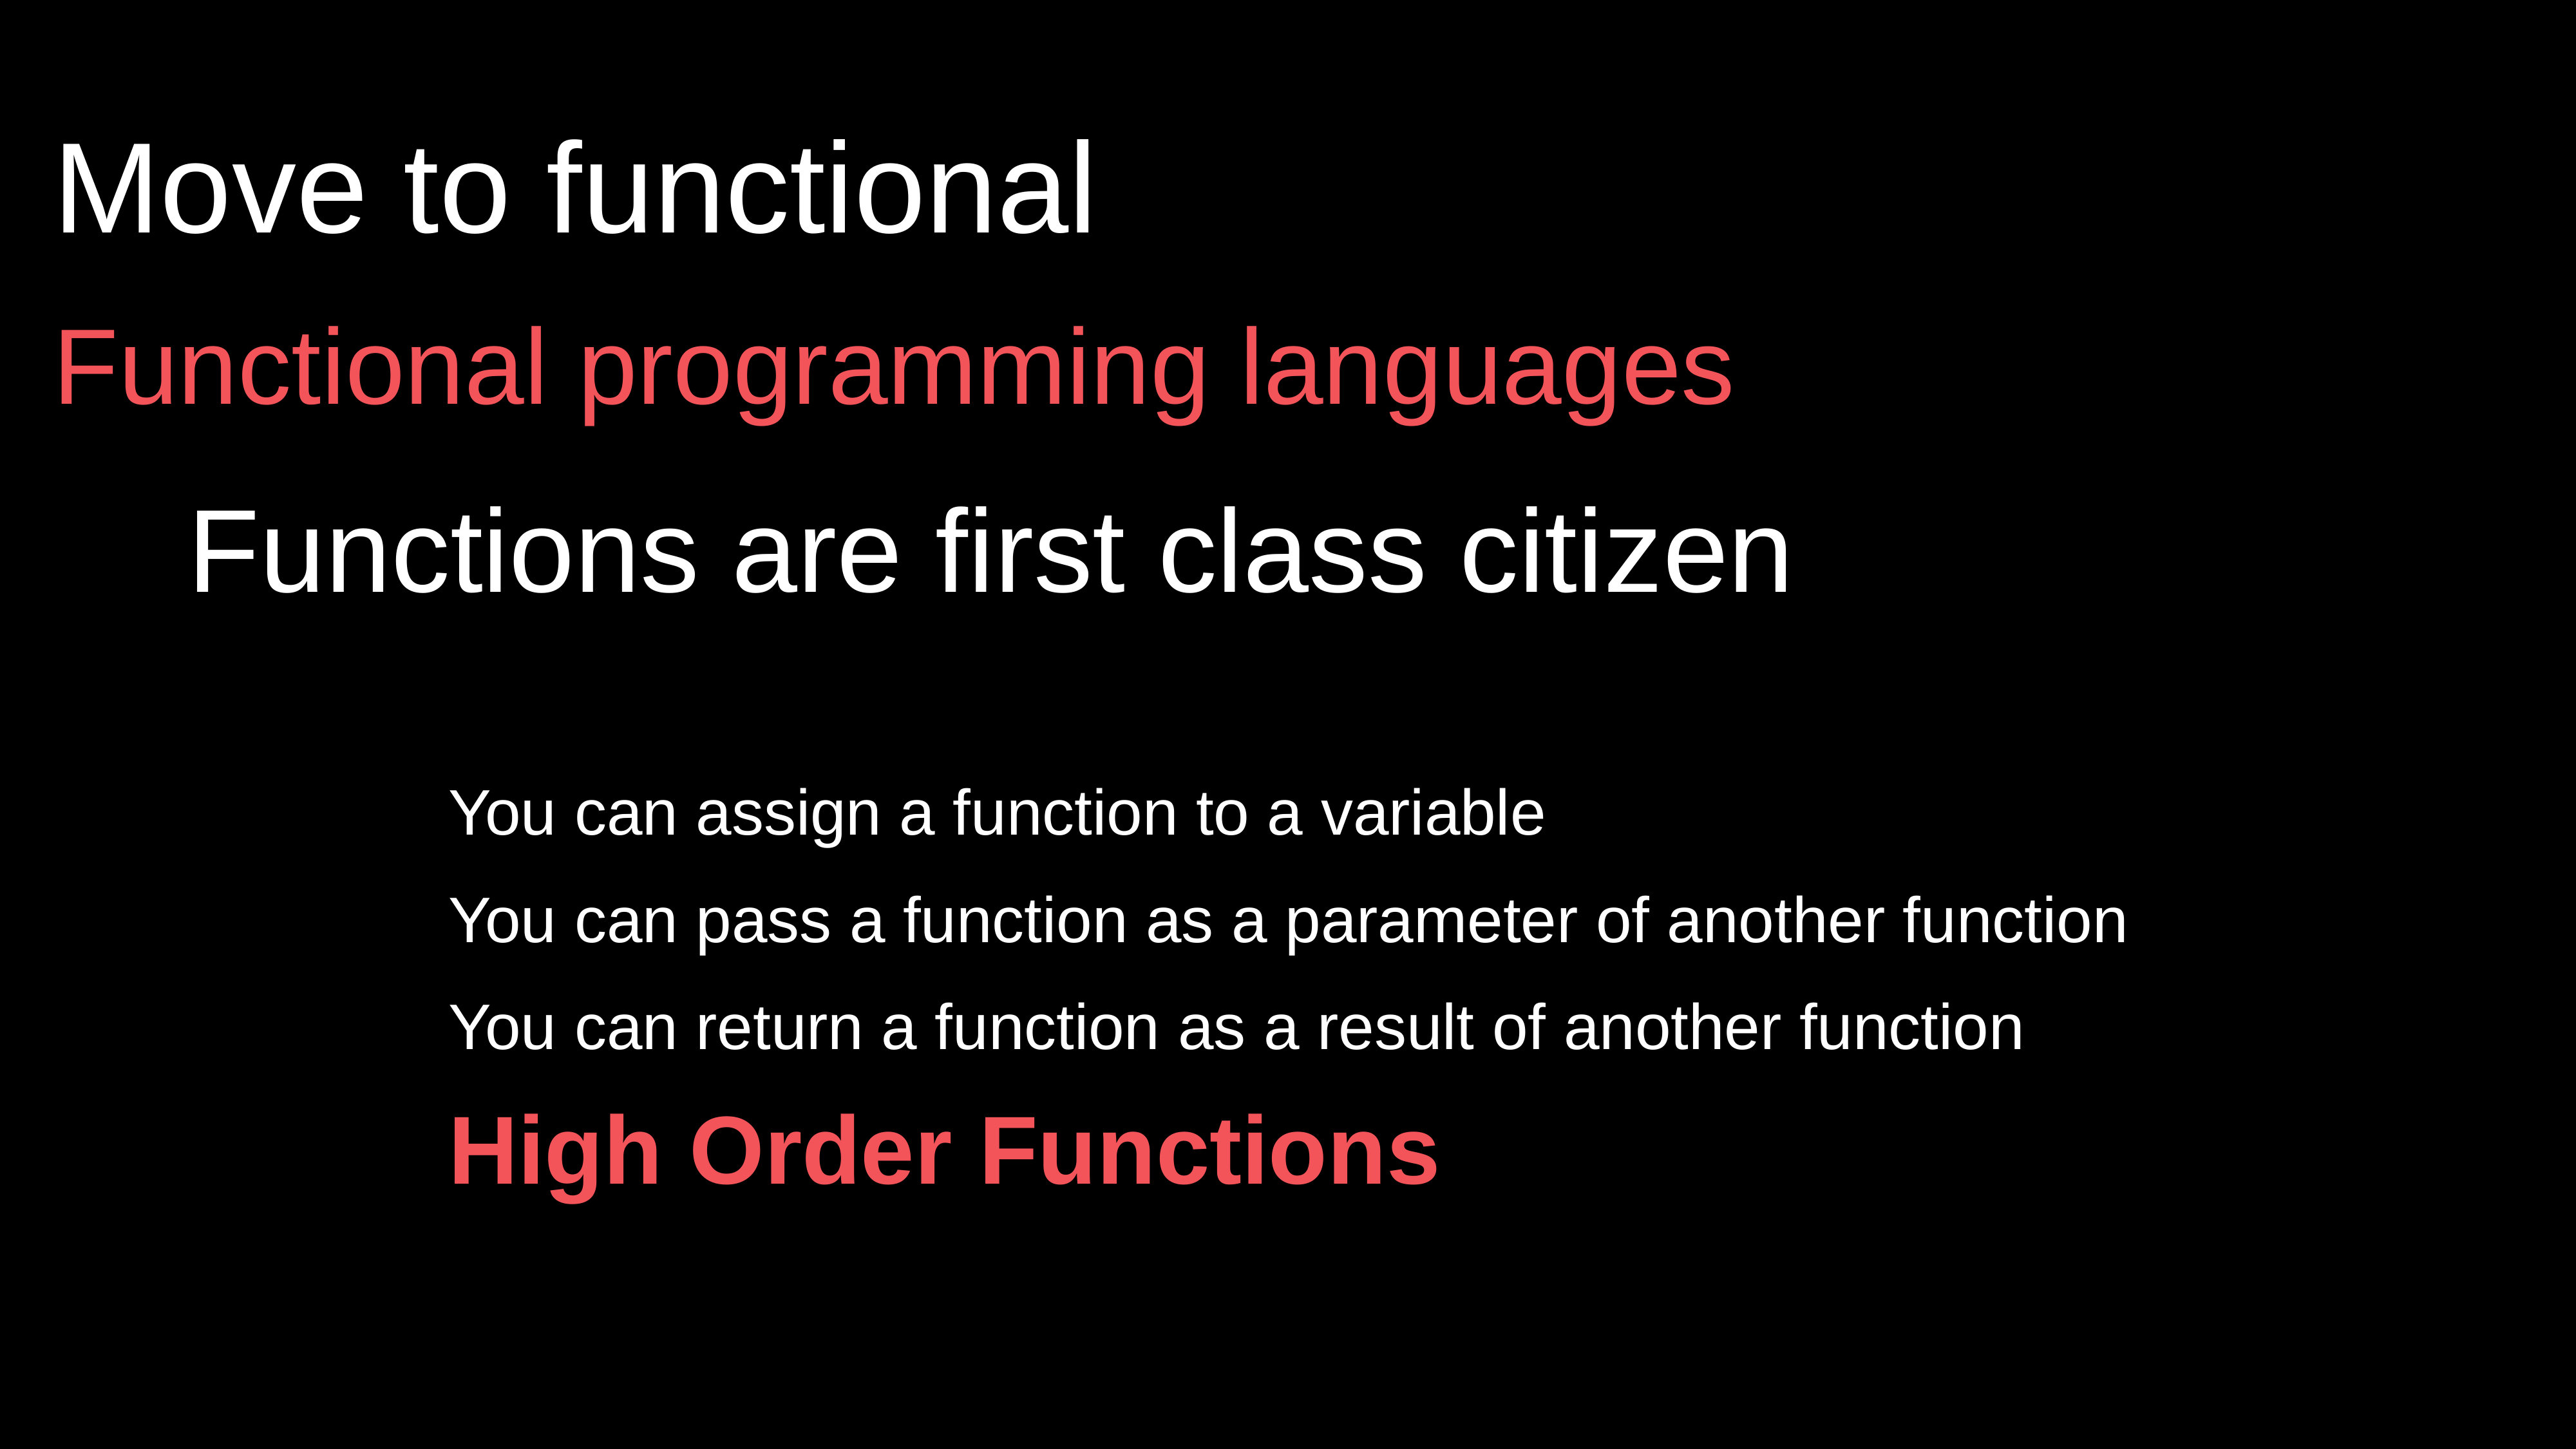

# Move to functional
Functional programming languages
Functions are first class citizen

		You can assign a function to a variable
		You can pass a function as a parameter of another function
		You can return a function as a result of another function
		High Order Functions